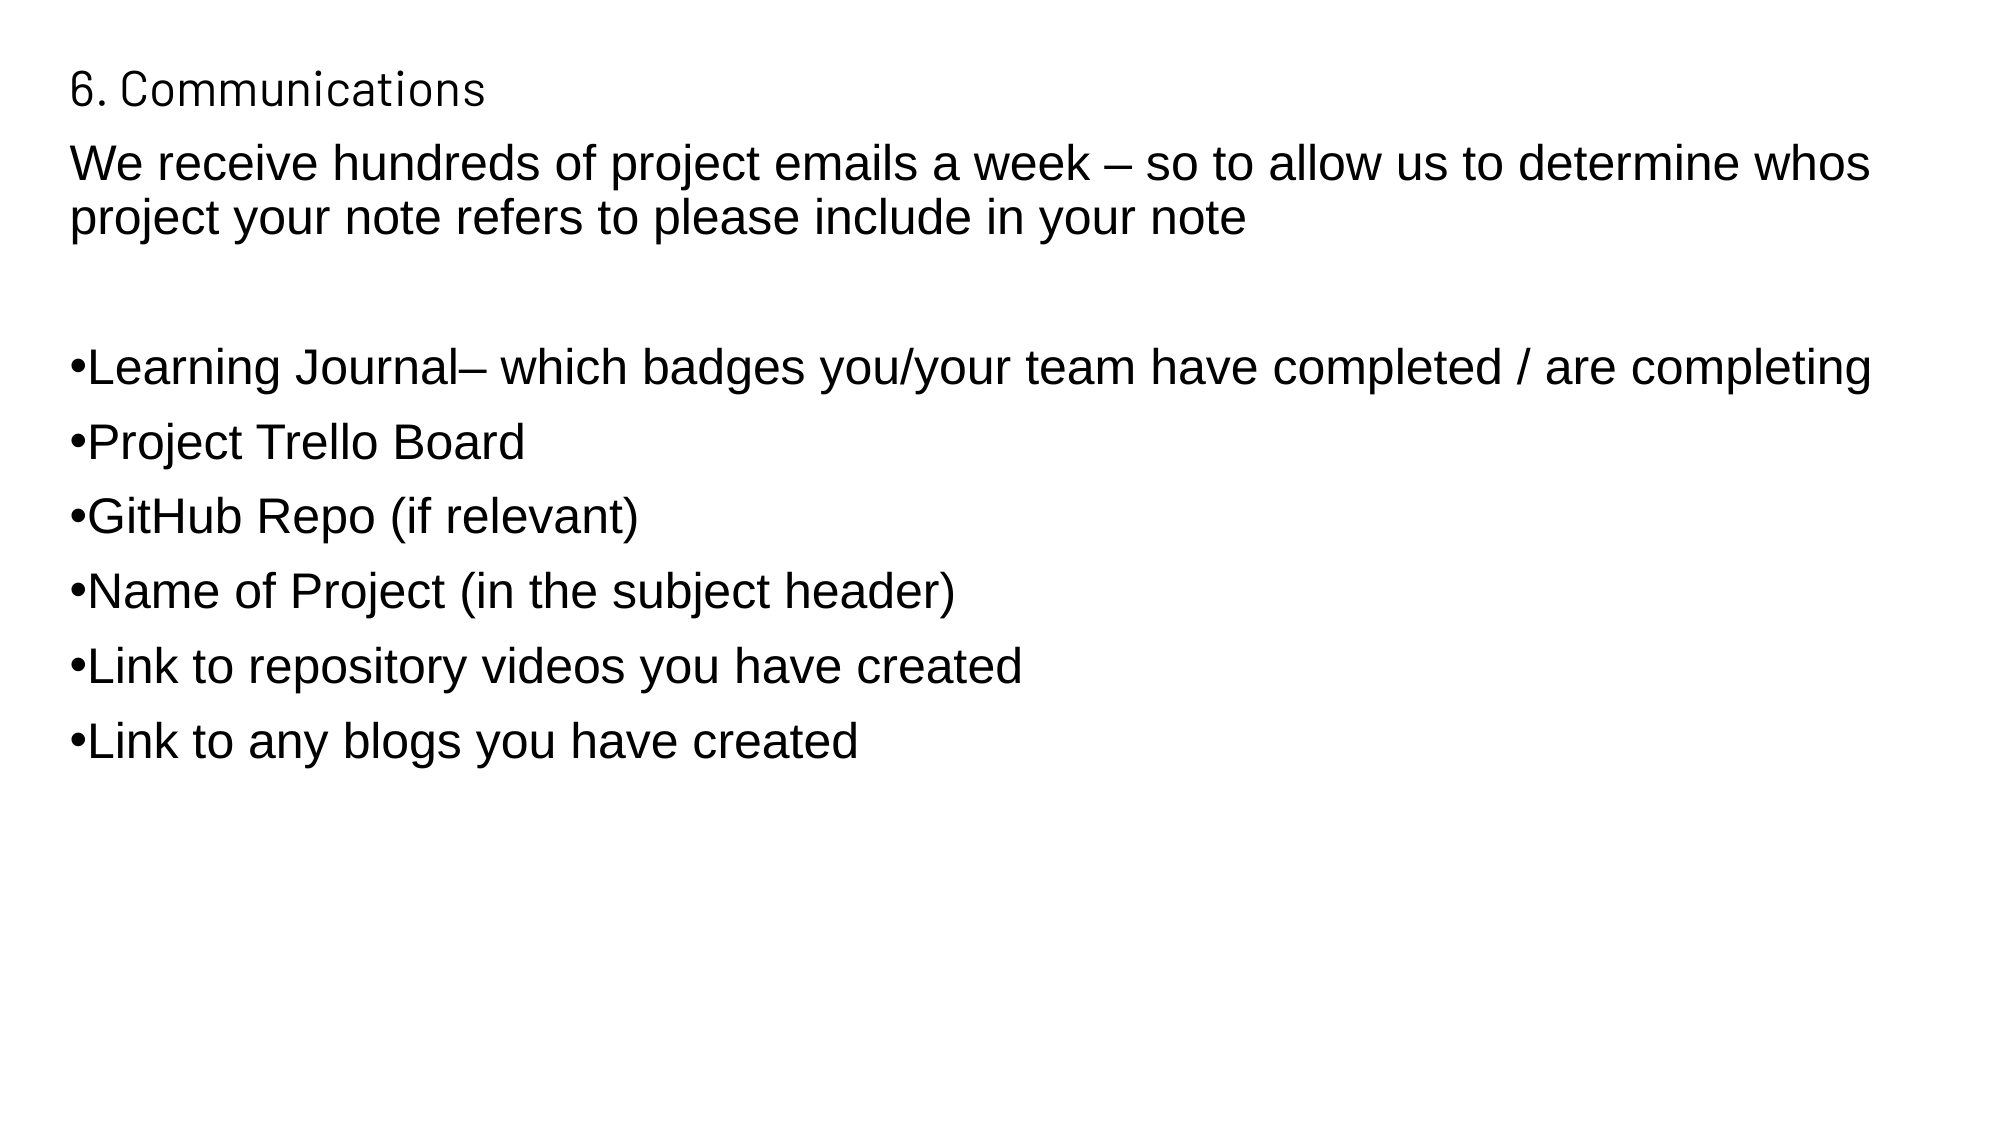

6. Communications
We receive hundreds of project emails a week – so to allow us to determine whos project your note refers to please include in your note

Learning Journal– which badges you/your team have completed / are completing
Project Trello Board
GitHub Repo (if relevant)
Name of Project (in the subject header)
Link to repository videos you have created
Link to any blogs you have created